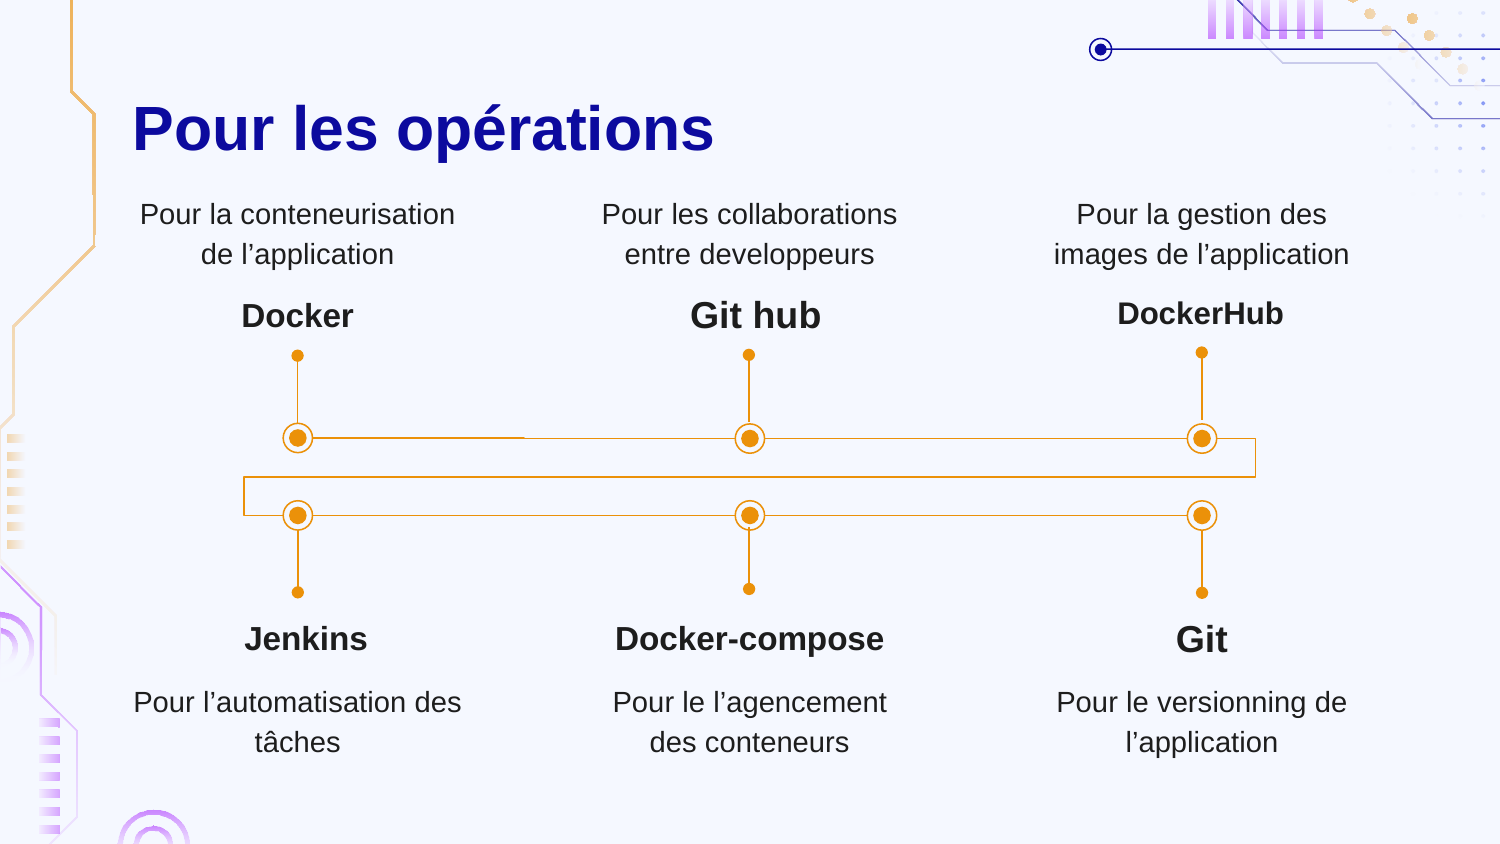

# Pour les opérations
Pour la conteneurisation de l’application
Pour les collaborations entre developpeurs
Pour la gestion des images de l’application
Git hub
Docker
DockerHub

Jenkins
Docker-compose
Git
Pour l’automatisation des tâches
Pour le l’agencement des conteneurs
Pour le versionning de l’application